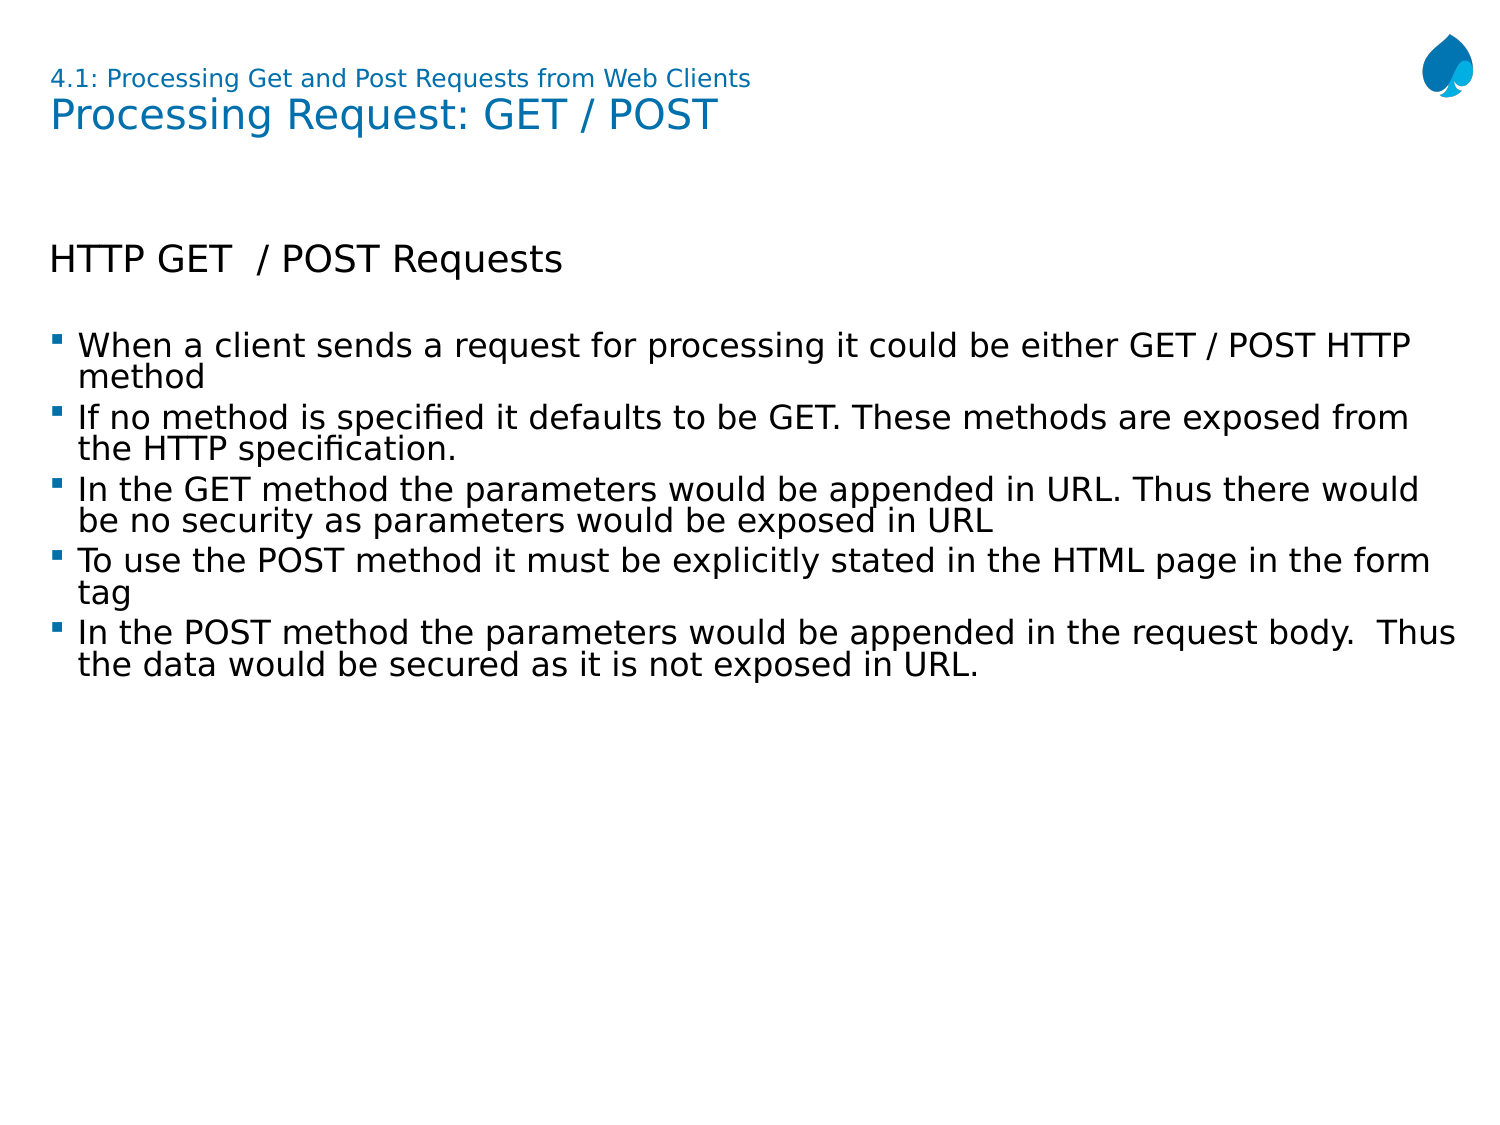

# 4.1: Processing Get and Post Requests from Web Clients Processing Request: GET / POST
HTTP GET  / POST Requests

When a client sends a request for processing it could be either GET / POST HTTP method
If no method is specified it defaults to be GET. These methods are exposed from the HTTP specification.
In the GET method the parameters would be appended in URL. Thus there would be no security as parameters would be exposed in URL
To use the POST method it must be explicitly stated in the HTML page in the form tag
In the POST method the parameters would be appended in the request body.  Thus the data would be secured as it is not exposed in URL.